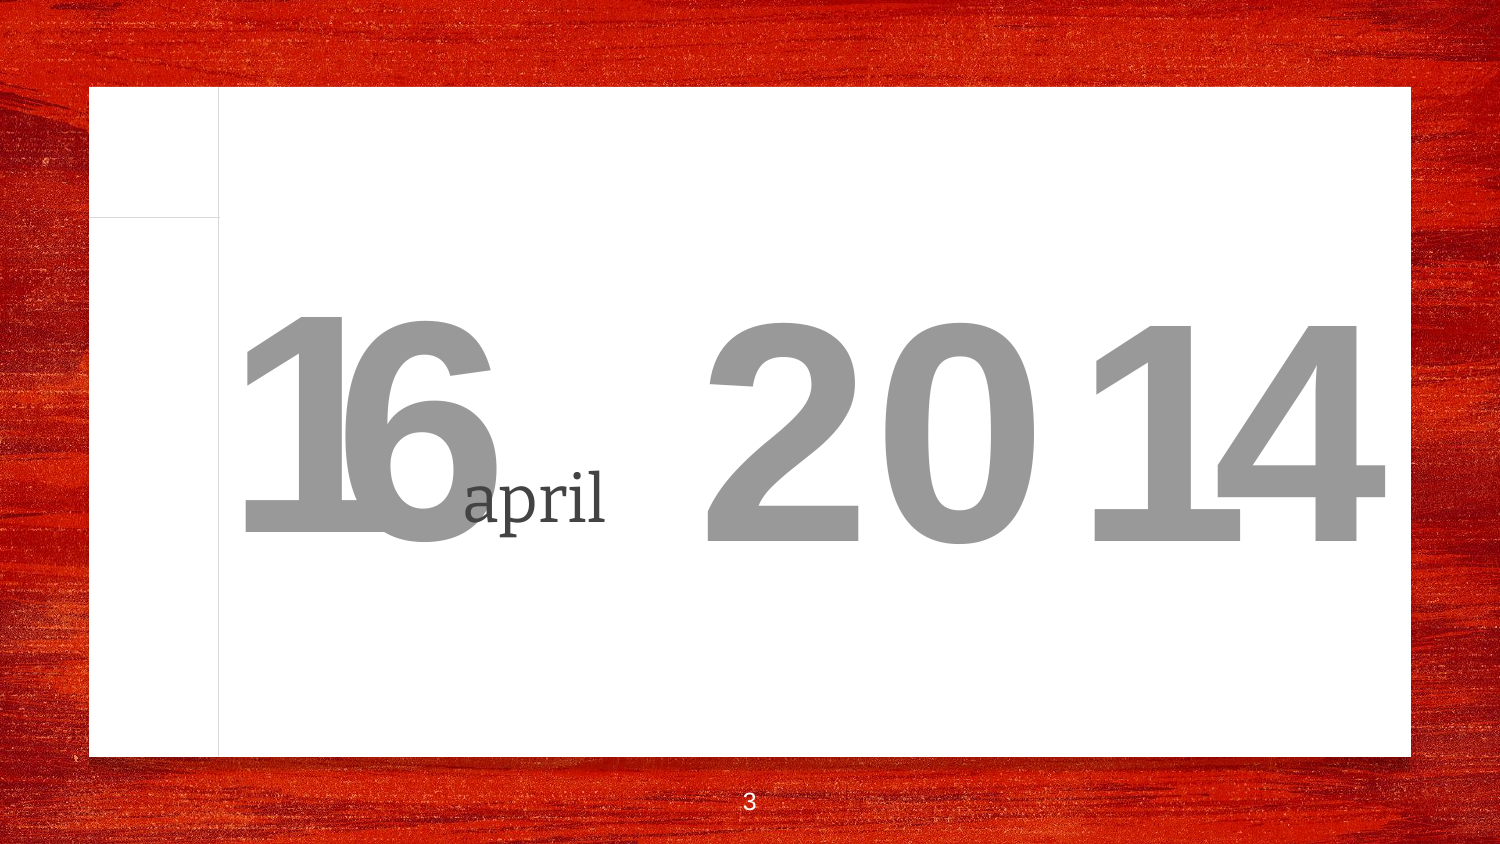

1
6
2
0
1
4
april
3